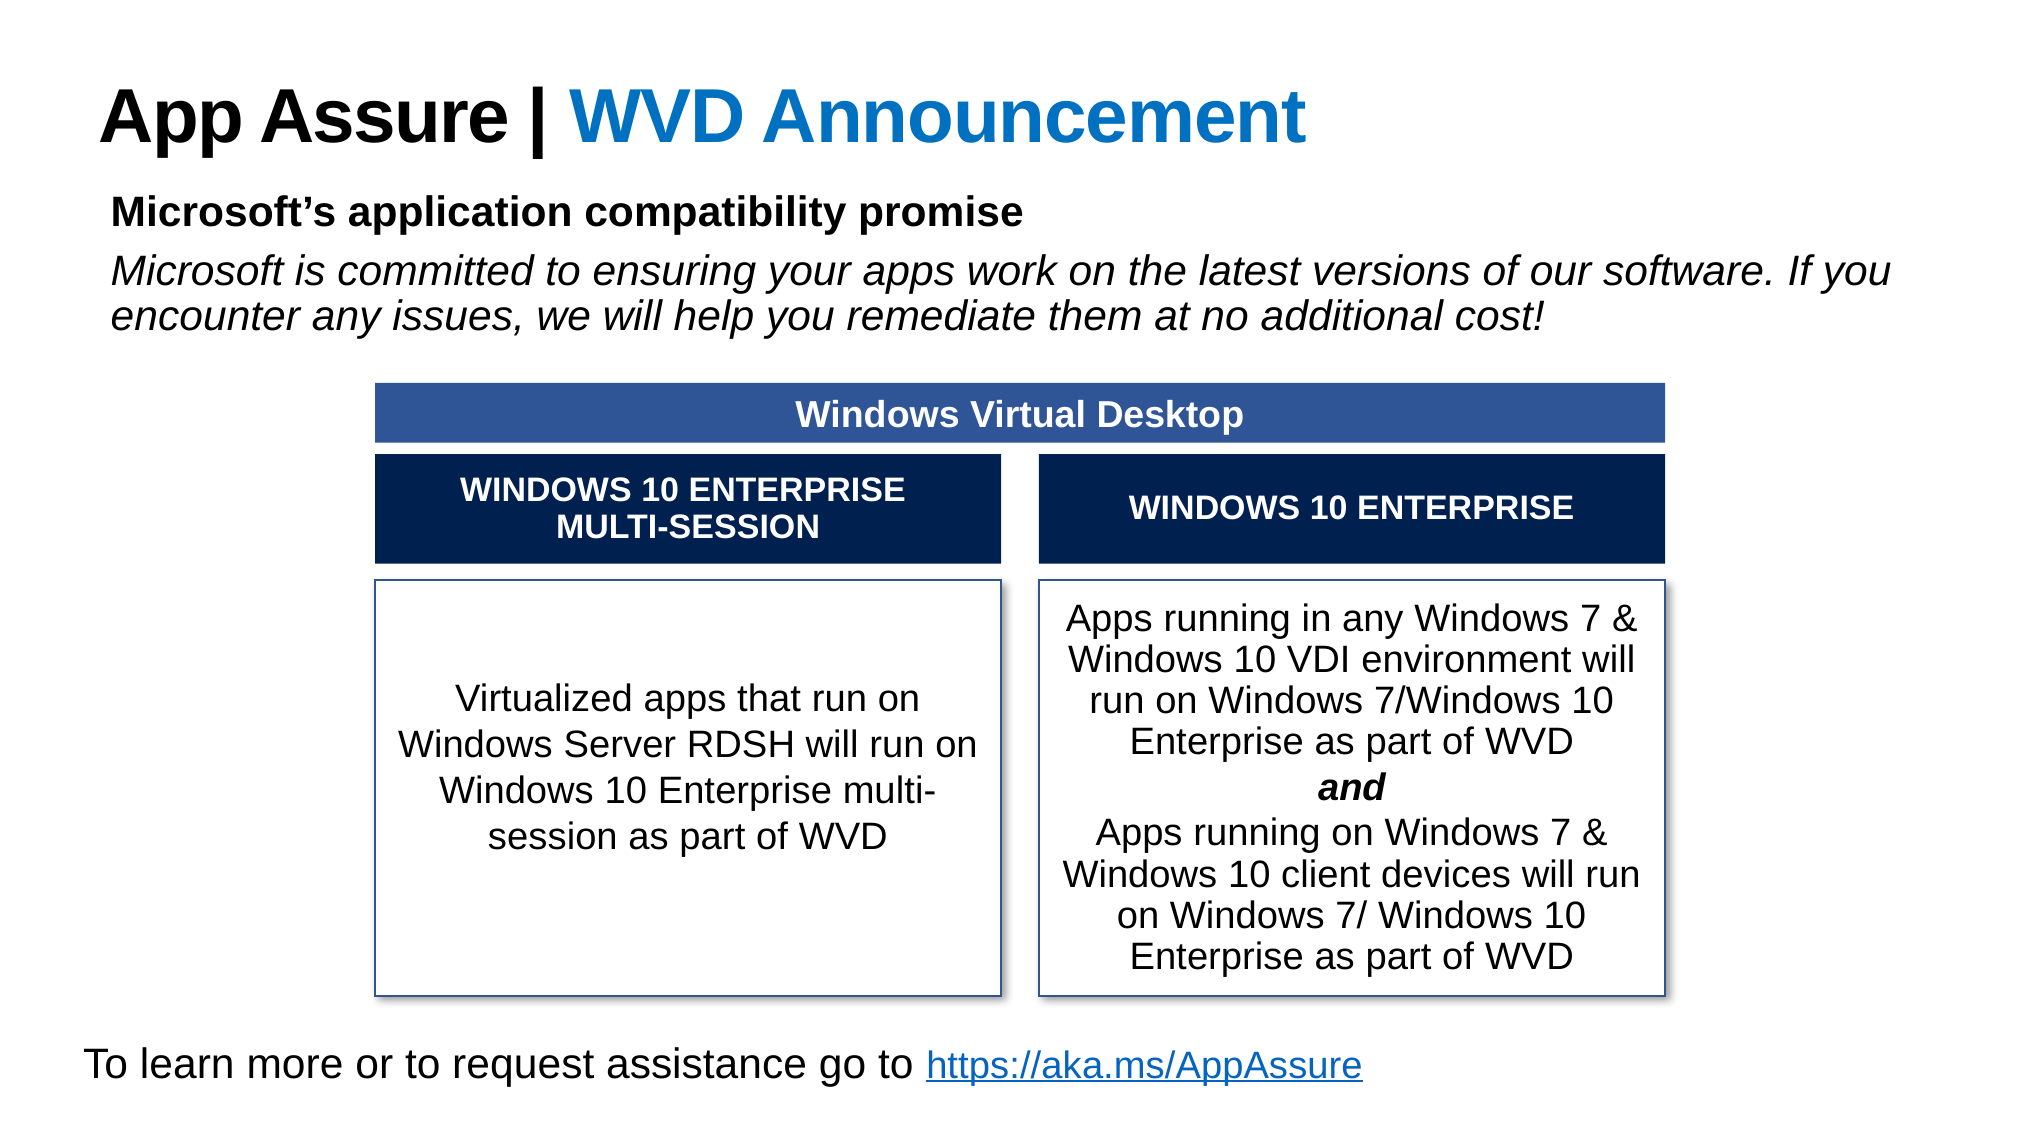

App Assure | WVD Announcement
Microsoft’s application compatibility promise
Microsoft is committed to ensuring your apps work on the latest versions of our software. If you encounter any issues, we will help you remediate them at no additional cost!

Windows Virtual Desktop
Windows 10 enterprise
Windows 10 enterprise
multi-session
Virtualized apps that run on Windows Server RDSH will run on Windows 10 Enterprise multi-session as part of WVD

Apps running in any Windows 7 & Windows 10 VDI environment will run on Windows 7/Windows 10 Enterprise as part of WVD
and
Apps running on Windows 7 & Windows 10 client devices will run on Windows 7/ Windows 10 Enterprise as part of WVD

To learn more or to request assistance go to https://aka.ms/AppAssure